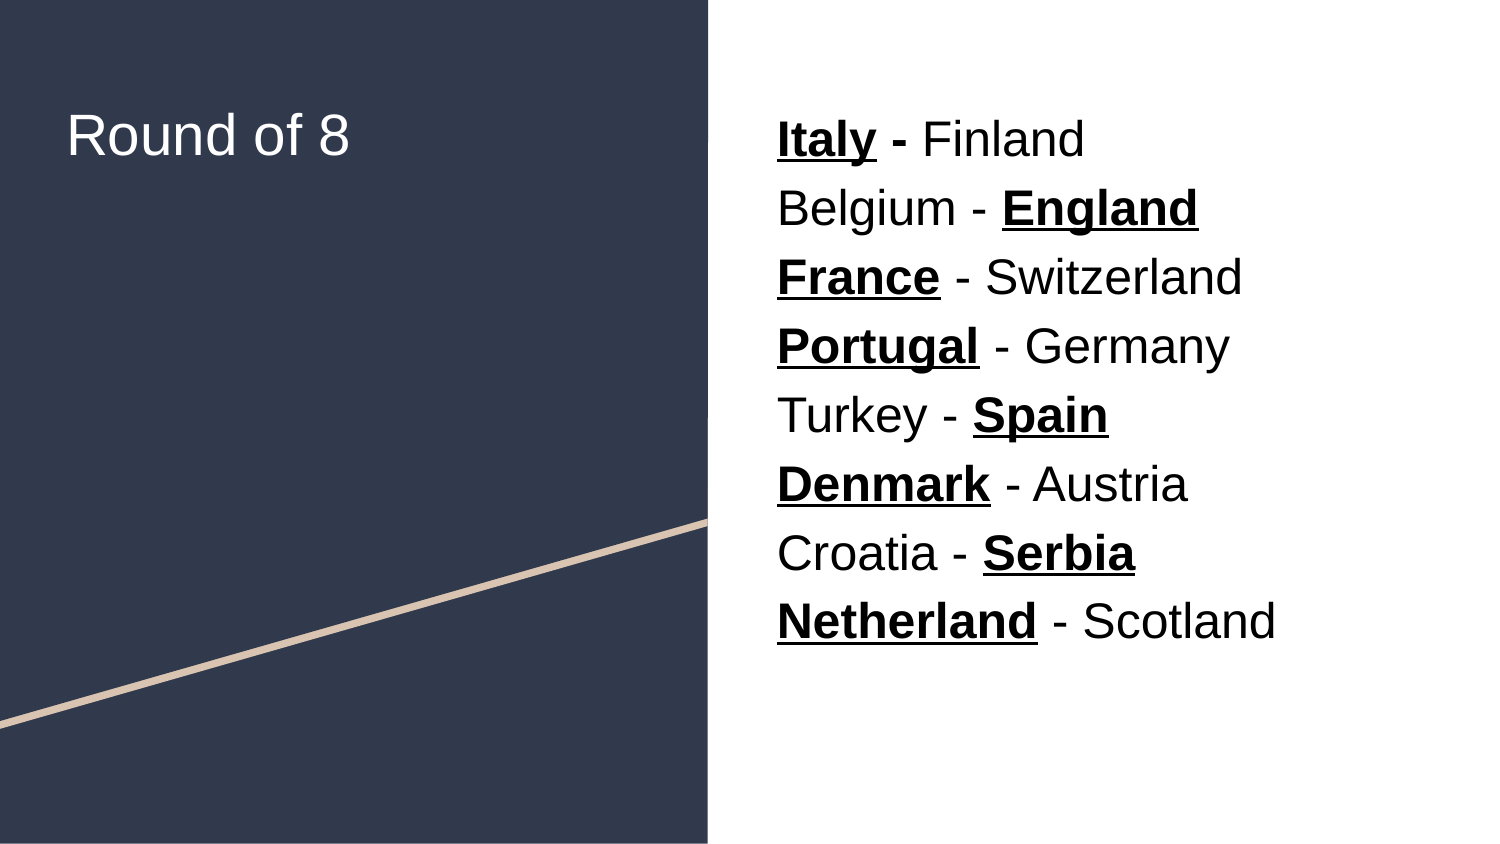

# Round of 8
Italy - Finland
Belgium - England
France - Switzerland
Portugal - Germany
Turkey - Spain
Denmark - Austria
Croatia - Serbia
Netherland - Scotland